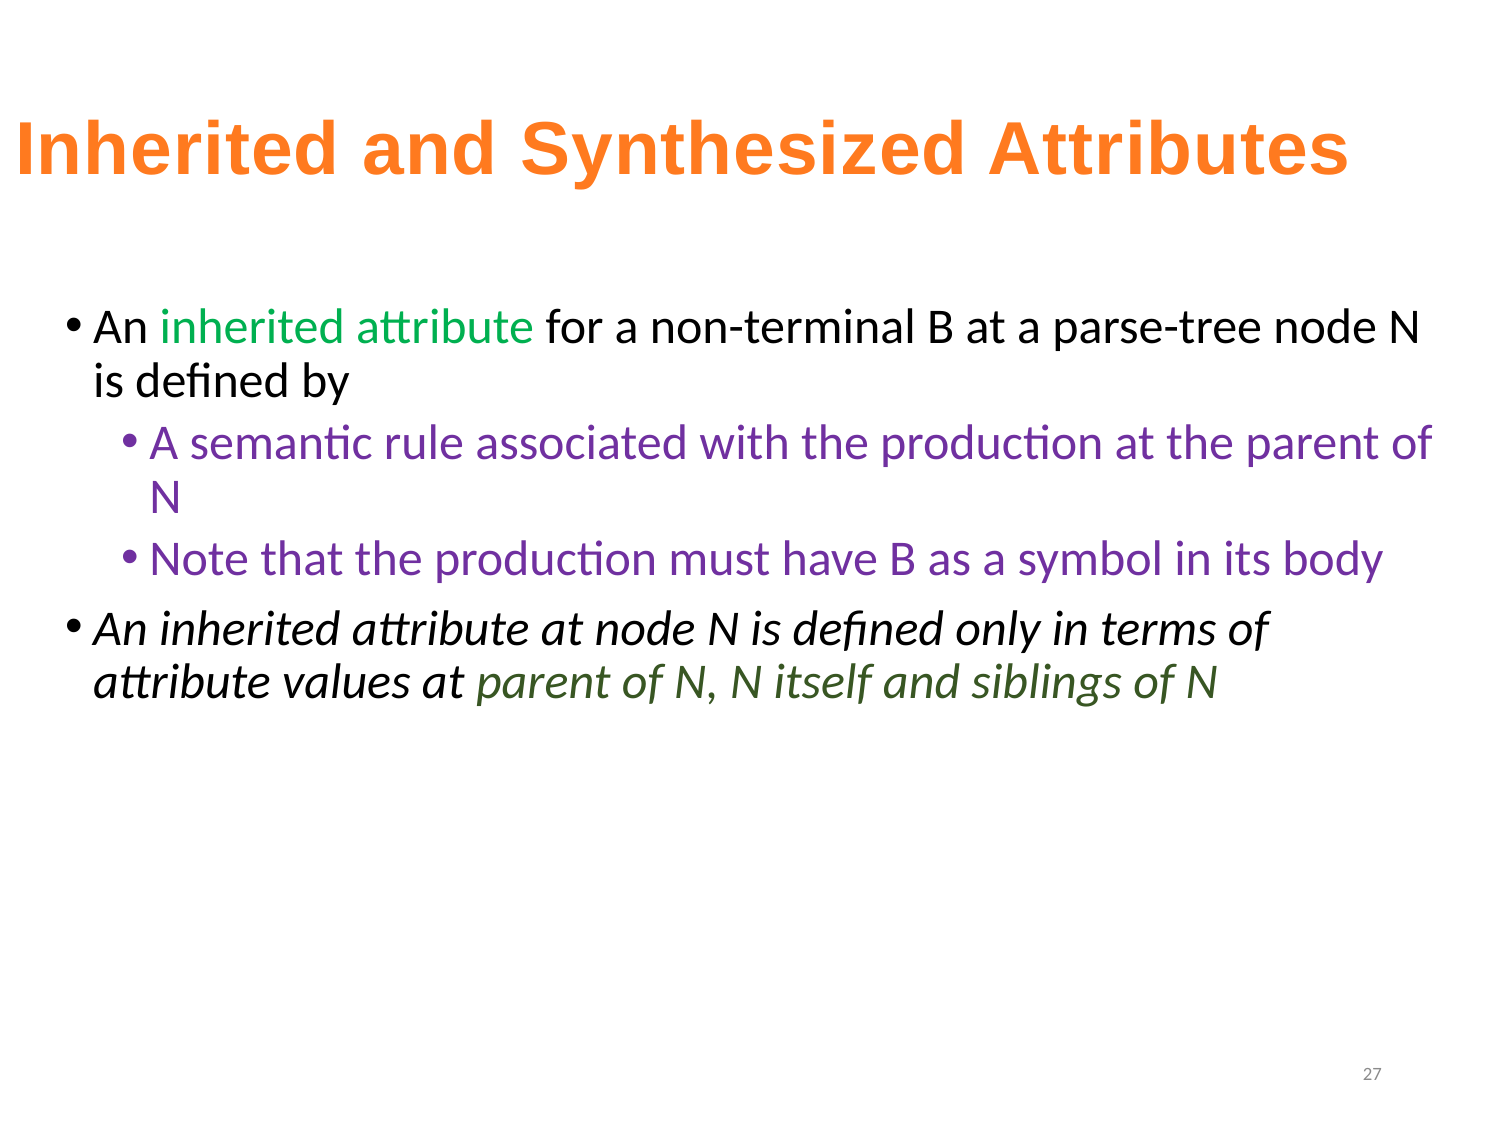

# Inherited and Synthesized Attributes

An inherited attribute for a non-terminal B at a parse-tree node N is defined by
A semantic rule associated with the production at the parent of N
Note that the production must have B as a symbol in its body
An inherited attribute at node N is defined only in terms of attribute values at parent of N, N itself and siblings of N
27